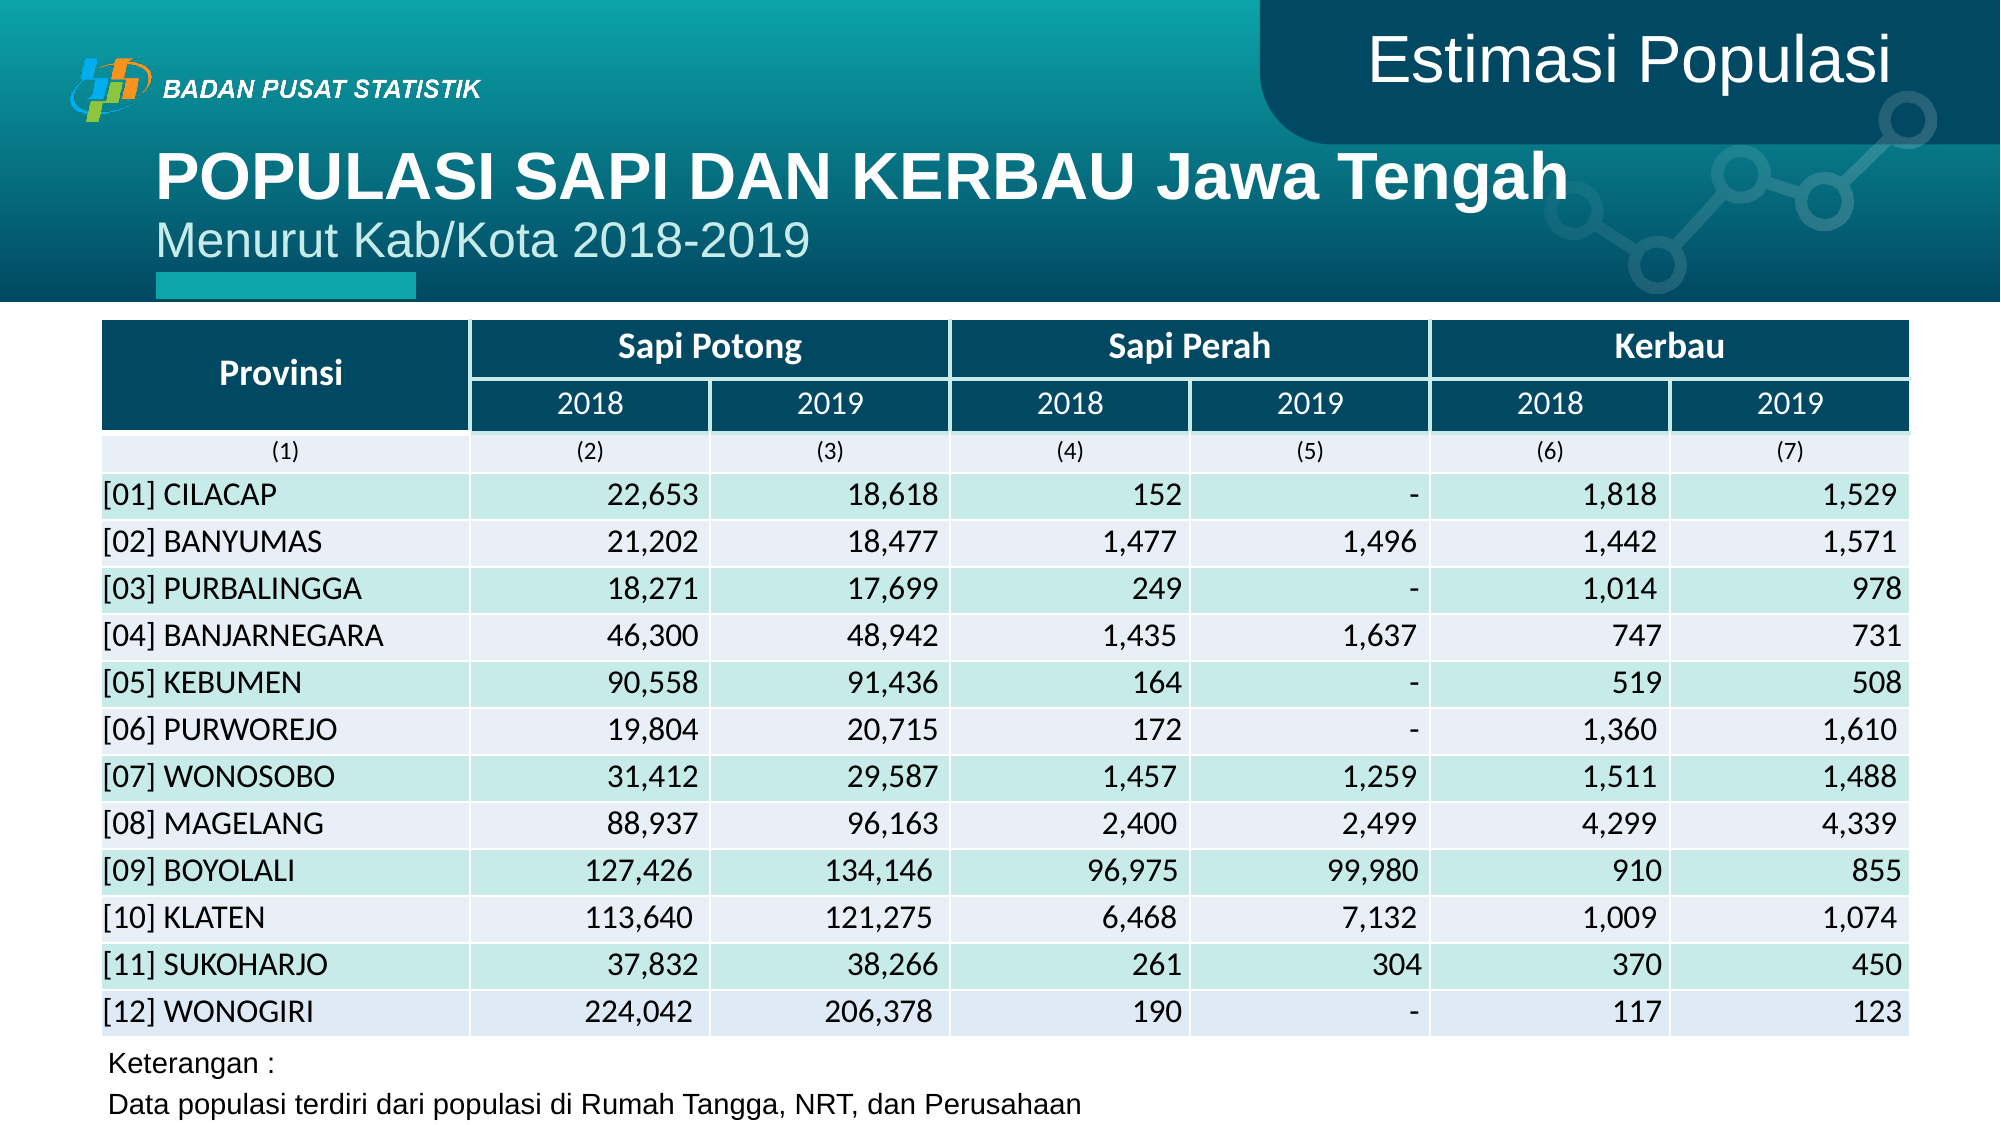

Estimasi Populasi
POPULASI SAPI DAN KERBAU Jawa Tengah
Menurut Kab/Kota 2018-2019
| Provinsi | Sapi Potong |  | Sapi Perah |  | Kerbau |  |
| --- | --- | --- | --- | --- | --- | --- |
|  | 2018 | 2019 | 2018 | 2019 | 2018 | 2019 |
| (1) | (2) | (3) | (4) | (5) | (6) | (7) |
| [01] CILACAP | 22,653 | 18,618 | 152 | - | 1,818 | 1,529 |
| [02] BANYUMAS | 21,202 | 18,477 | 1,477 | 1,496 | 1,442 | 1,571 |
| [03] PURBALINGGA | 18,271 | 17,699 | 249 | - | 1,014 | 978 |
| [04] BANJARNEGARA | 46,300 | 48,942 | 1,435 | 1,637 | 747 | 731 |
| [05] KEBUMEN | 90,558 | 91,436 | 164 | - | 519 | 508 |
| [06] PURWOREJO | 19,804 | 20,715 | 172 | - | 1,360 | 1,610 |
| [07] WONOSOBO | 31,412 | 29,587 | 1,457 | 1,259 | 1,511 | 1,488 |
| [08] MAGELANG | 88,937 | 96,163 | 2,400 | 2,499 | 4,299 | 4,339 |
| [09] BOYOLALI | 127,426 | 134,146 | 96,975 | 99,980 | 910 | 855 |
| [10] KLATEN | 113,640 | 121,275 | 6,468 | 7,132 | 1,009 | 1,074 |
| [11] SUKOHARJO | 37,832 | 38,266 | 261 | 304 | 370 | 450 |
| [12] WONOGIRI | 224,042 | 206,378 | 190 | - | 117 | 123 |
Keterangan :
Data populasi terdiri dari populasi di Rumah Tangga, NRT, dan Perusahaan